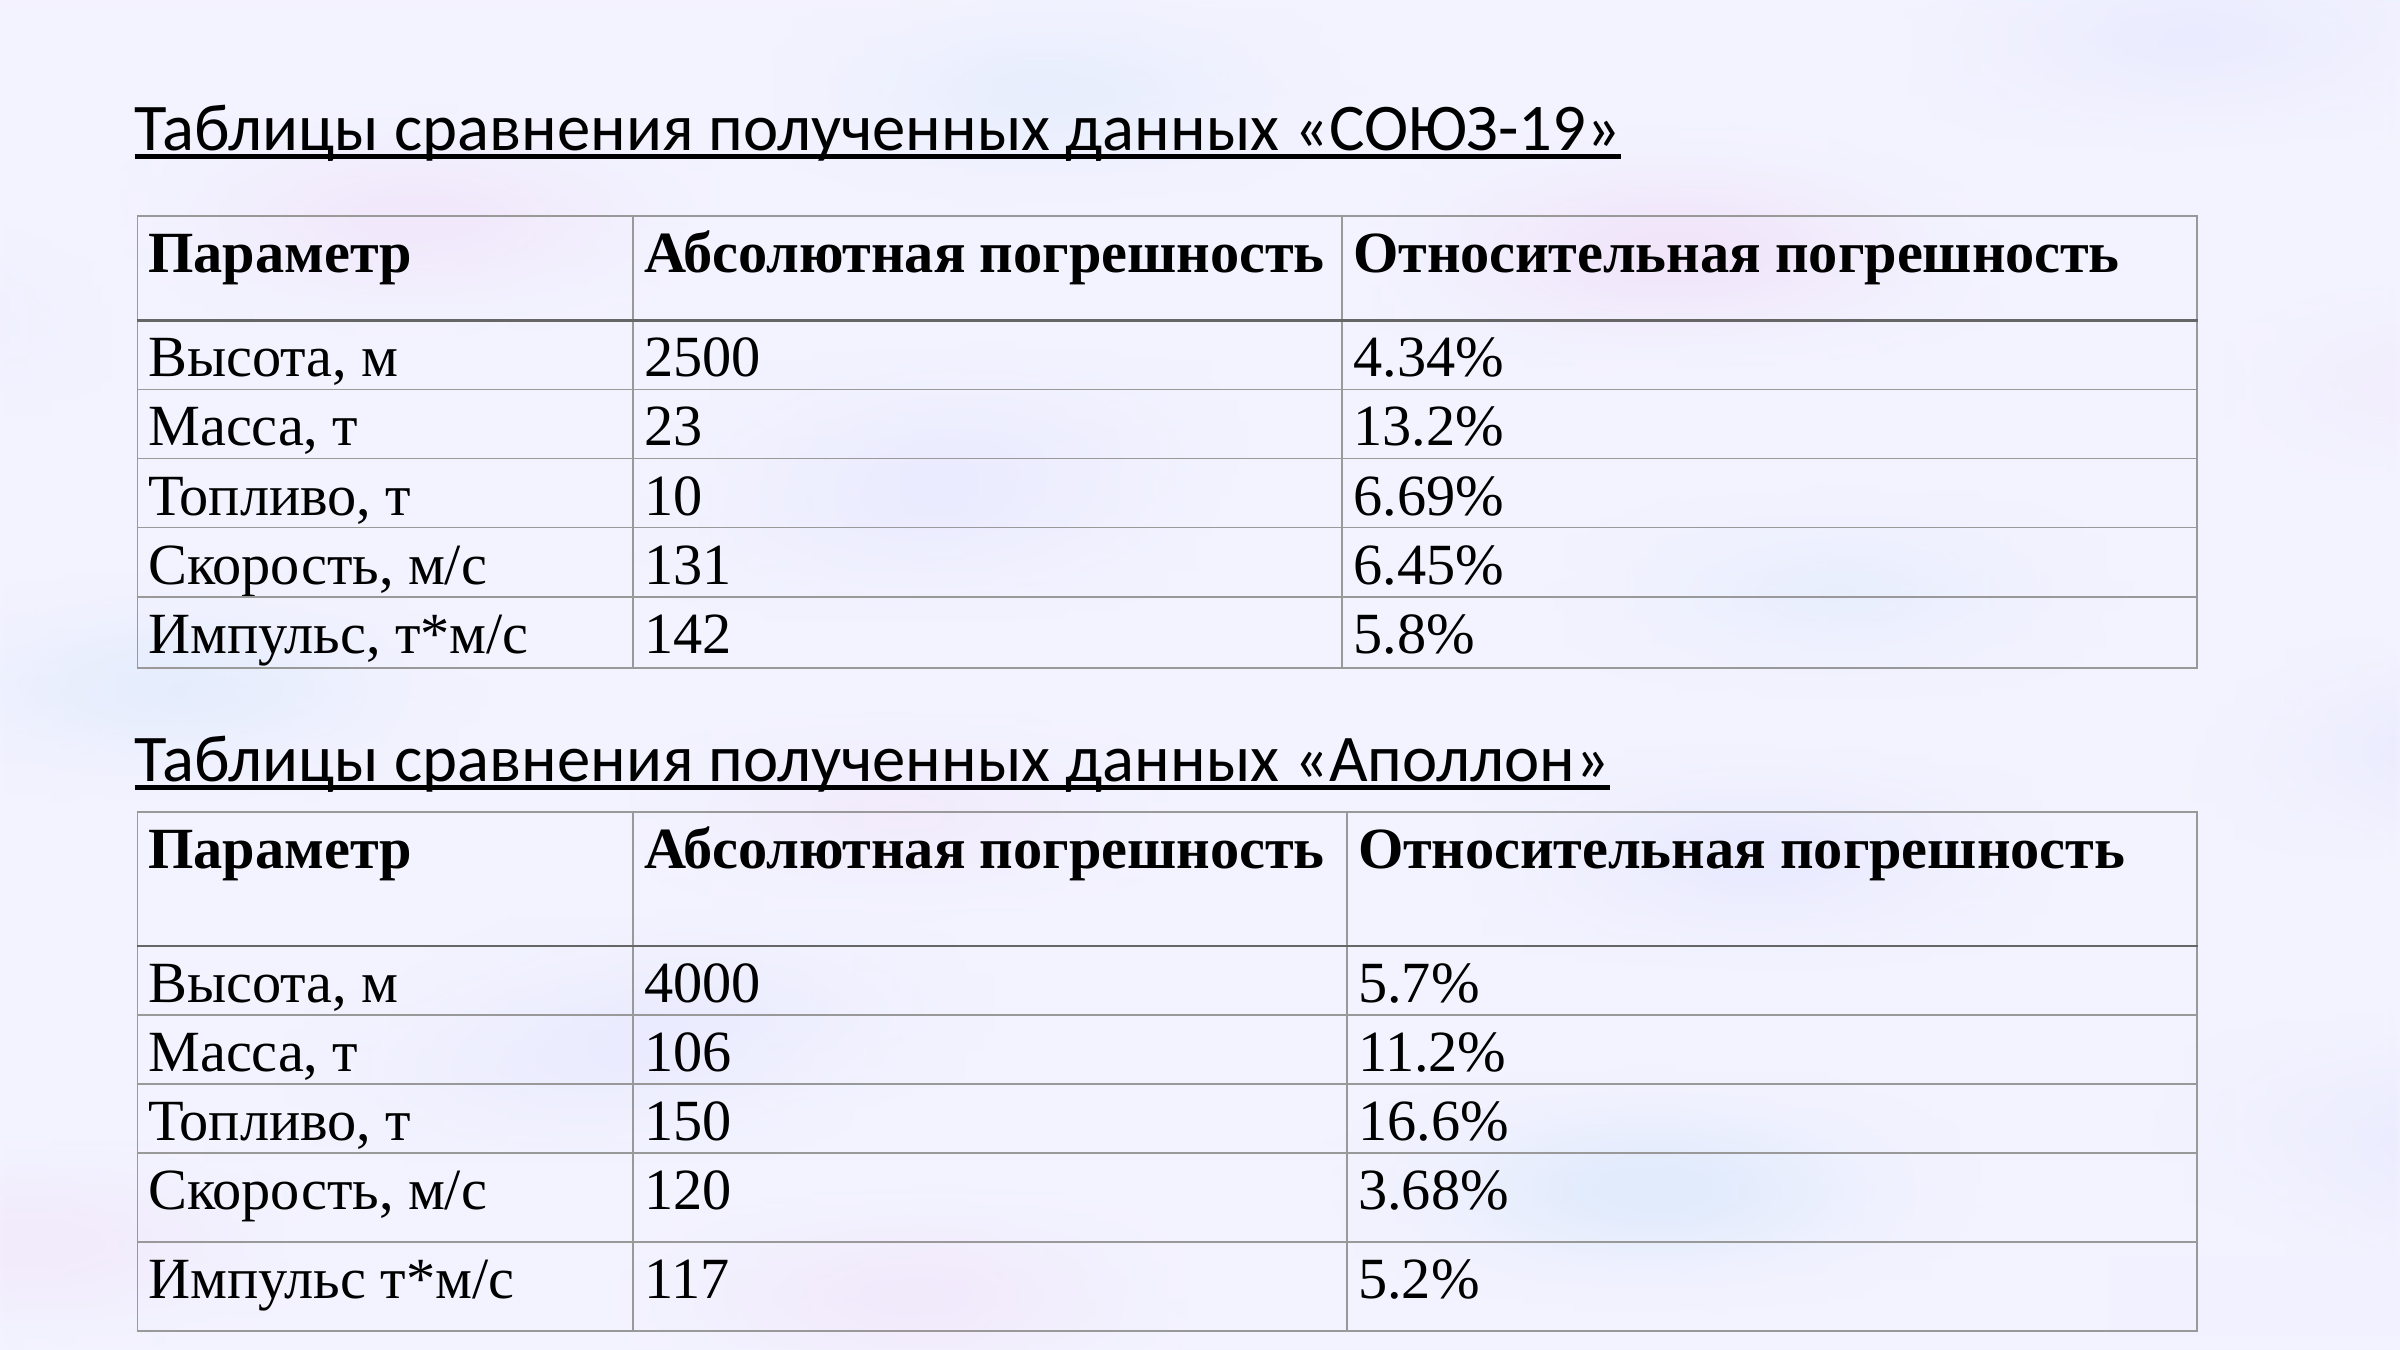

Таблицы сравнения полученных данных «СОЮЗ-19»
| Параметр | Абсолютная погрешность | Относительная погрешность |
| --- | --- | --- |
| Высота, м | 2500 | 4.34% |
| Масса, т | 23 | 13.2% |
| Топливо, т | 10 | 6.69% |
| Скорость, м/с | 131 | 6.45% |
| Импульс, т\*м/с | 142 | 5.8% |

Таблицы сравнения полученных данных «Аполлон»
| Параметр | Абсолютная погрешность | Относительная погрешность |
| --- | --- | --- |
| Высота, м | 4000 | 5.7% |
| Масса, т | 106 | 11.2% |
| Топливо, т | 150 | 16.6% |
| Скорость, м/с | 120 | 3.68% |
| Импульс т\*м/с | 117 | 5.2% |